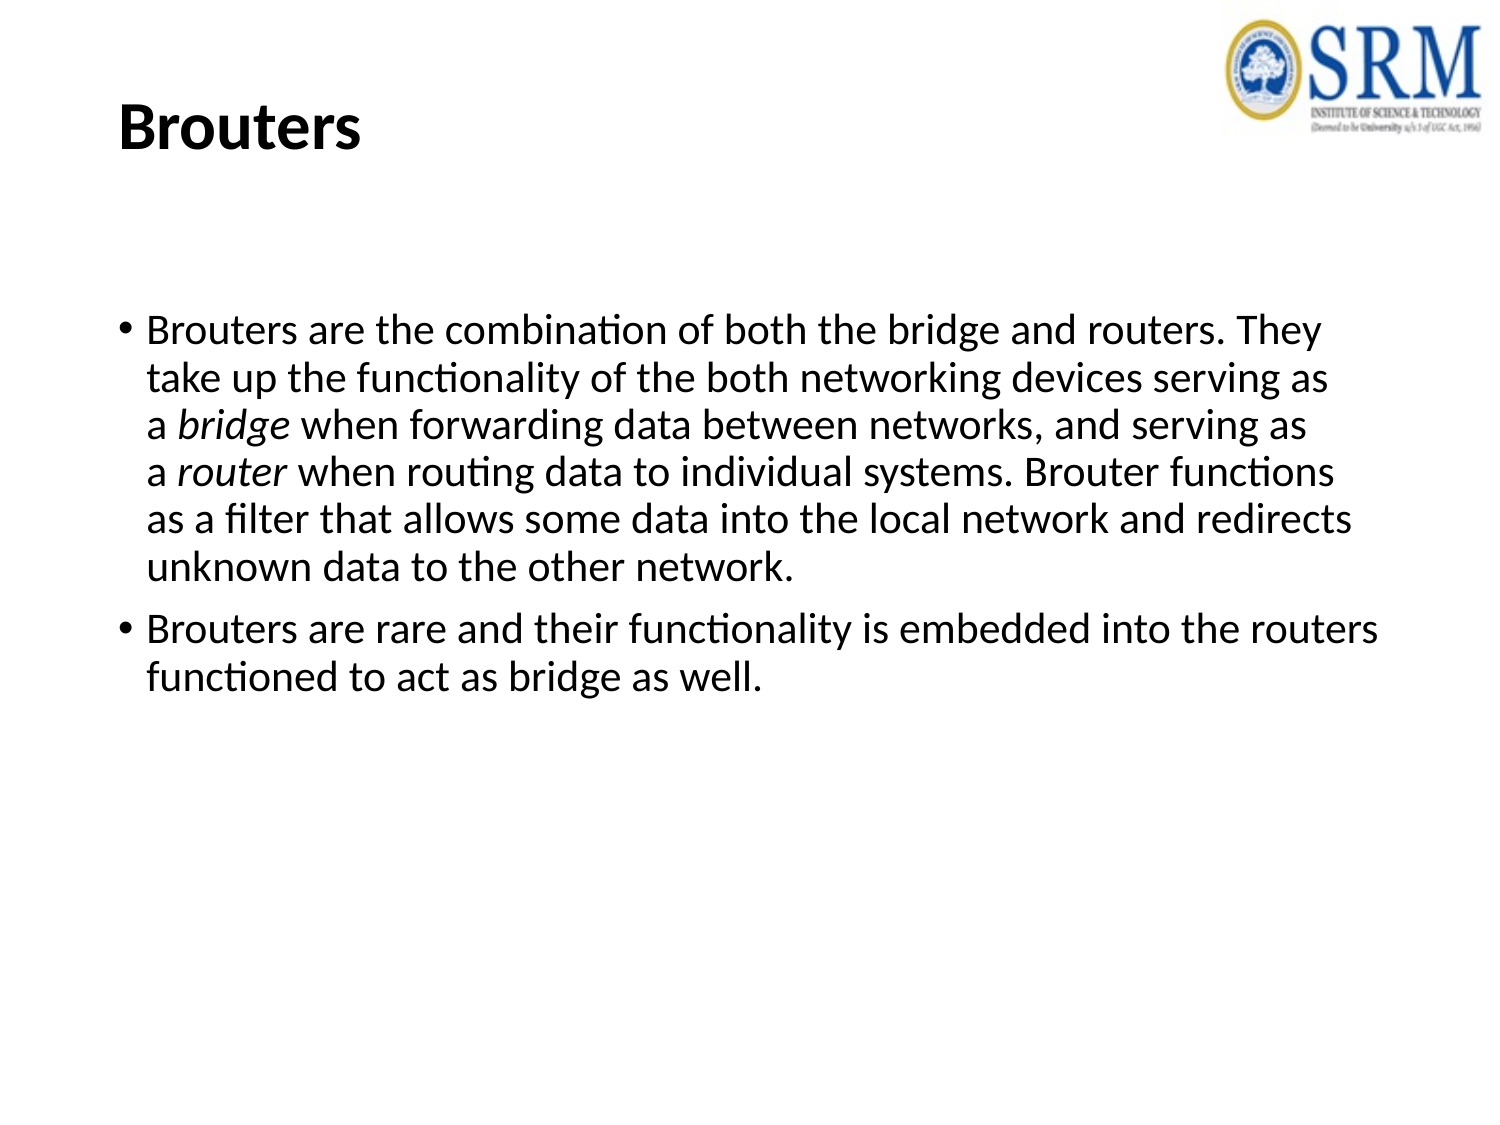

# Brouters
Brouters are the combination of both the bridge and routers. They take up the functionality of the both networking devices serving as a bridge when forwarding data between networks, and serving as a router when routing data to individual systems. Brouter functions as a filter that allows some data into the local network and redirects unknown data to the other network.
Brouters are rare and their functionality is embedded into the routers functioned to act as bridge as well.